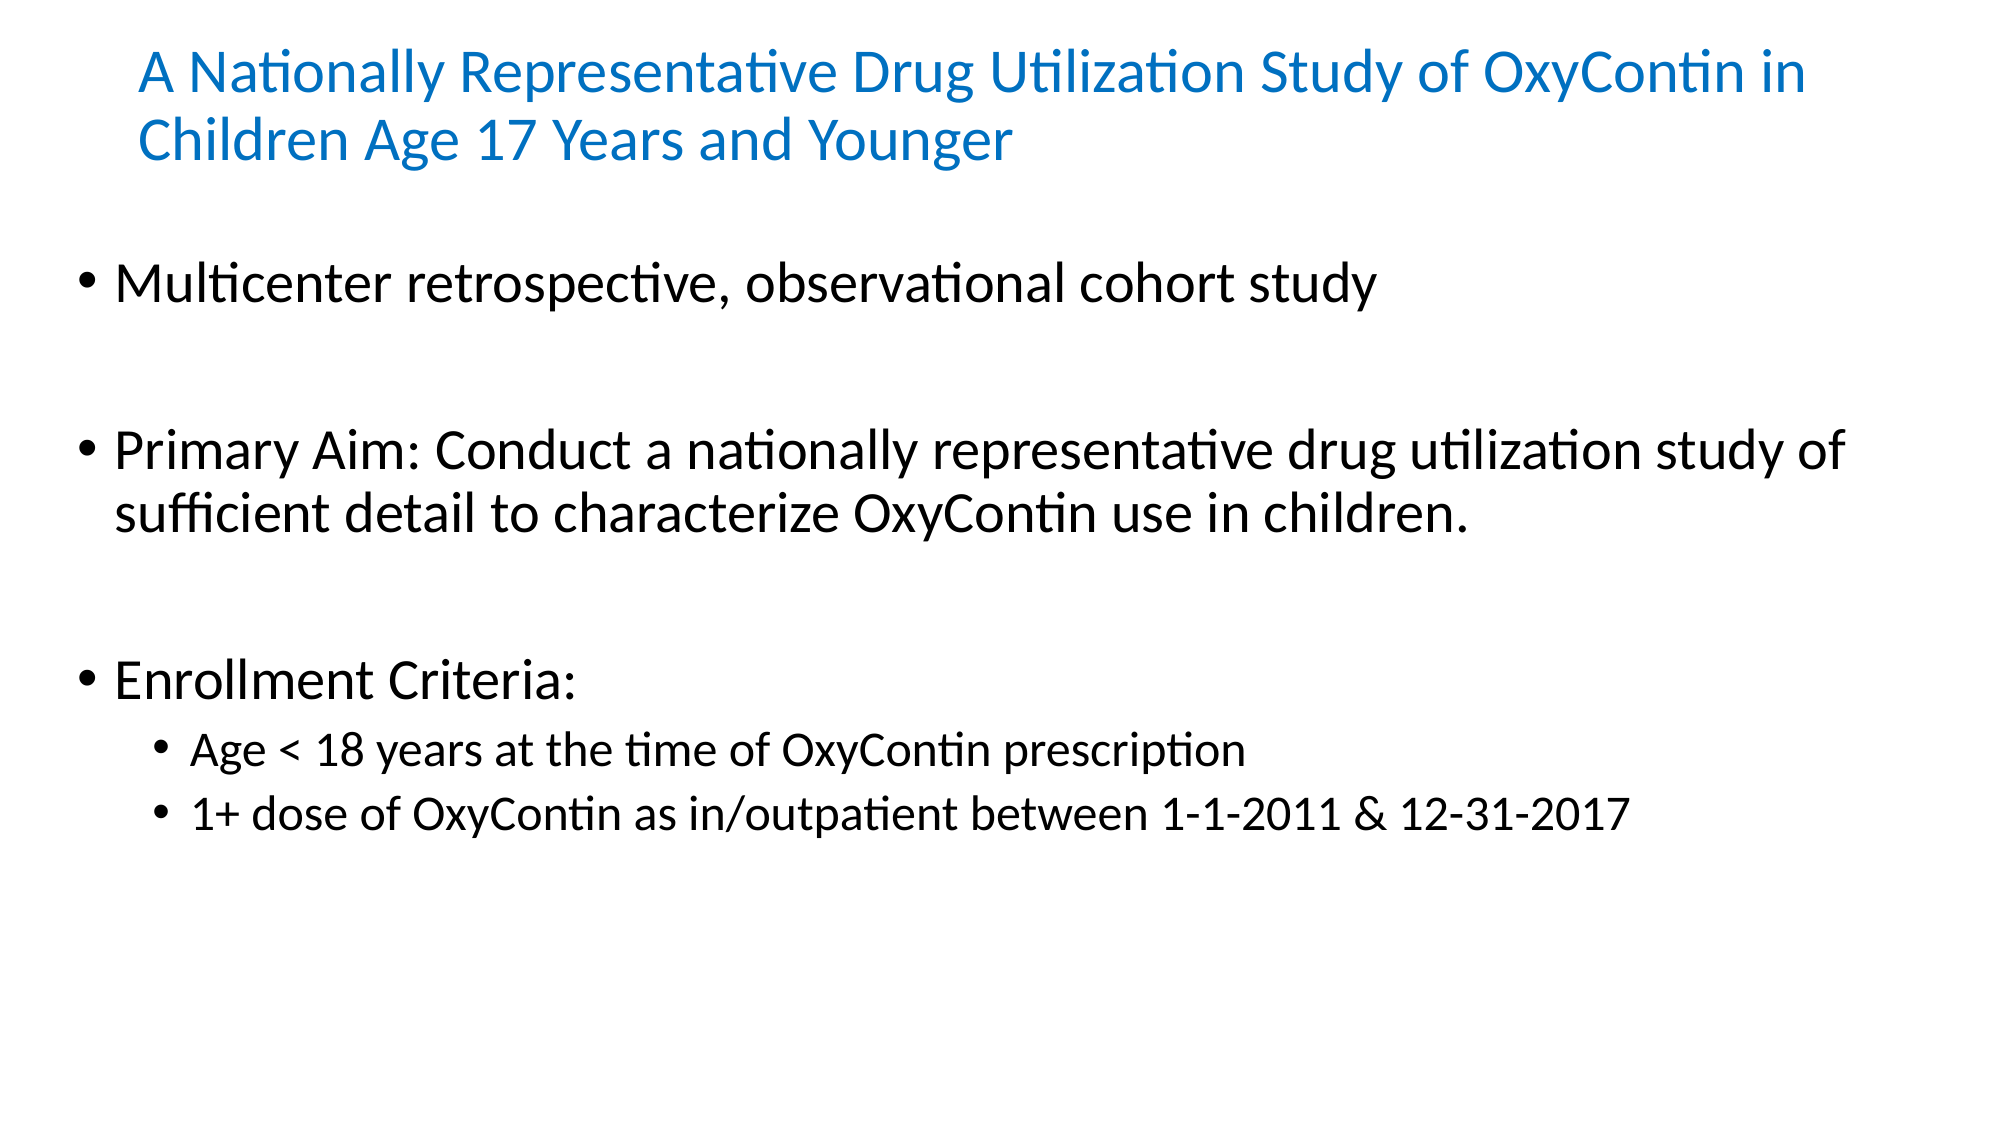

# A Nationally Representative Drug Utilization Study of OxyContin in Children Age 17 Years and Younger
Multicenter retrospective, observational cohort study

Primary Aim: Conduct a nationally representative drug utilization study of sufficient detail to characterize OxyContin use in children.

Enrollment Criteria:
Age < 18 years at the time of OxyContin prescription
1+ dose of OxyContin as in/outpatient between 1-1-2011 & 12-31-2017